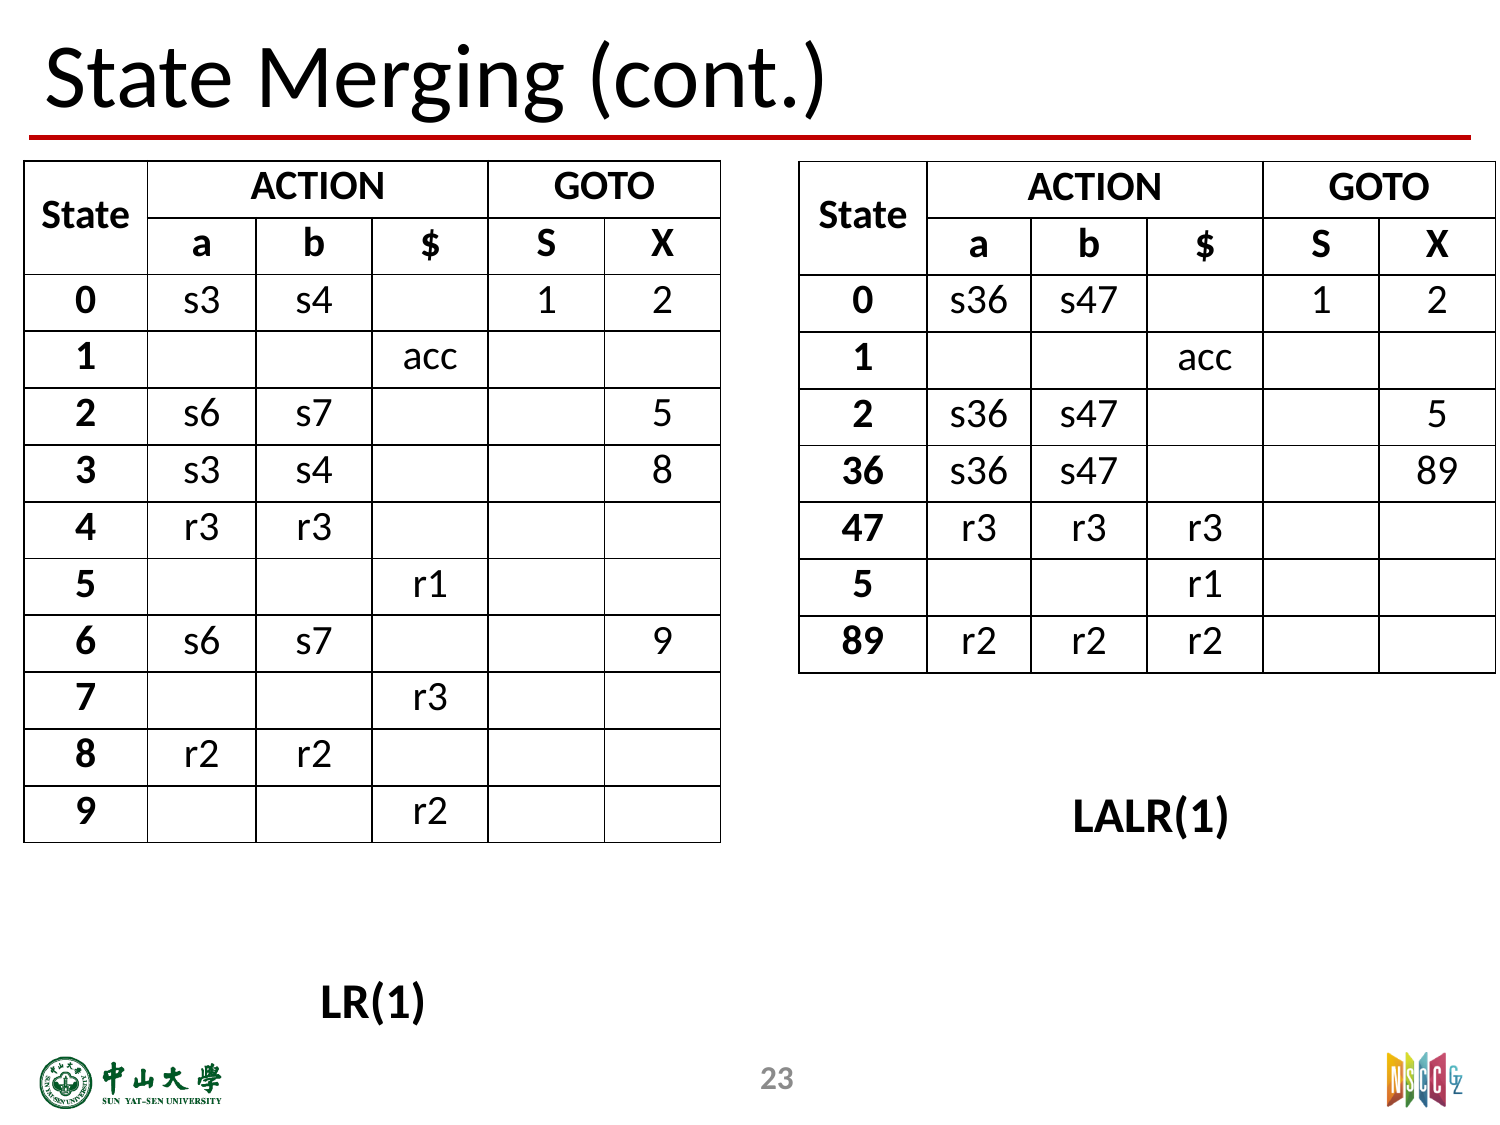

# State Merging (cont.)
| State | ACTION |  |  | GOTO |  |
| --- | --- | --- | --- | --- | --- |
|  | a | b | $ | S | X |
| 0 | s3 | s4 |  | 1 | 2 |
| 1 |  |  | acc |  |  |
| 2 | s6 | s7 |  |  | 5 |
| 3 | s3 | s4 |  |  | 8 |
| 4 | r3 | r3 |  |  |  |
| 5 |  |  | r1 |  |  |
| 6 | s6 | s7 |  |  | 9 |
| 7 |  |  | r3 |  |  |
| 8 | r2 | r2 |  |  |  |
| 9 |  |  | r2 |  |  |
| State | ACTION |  |  | GOTO |  |
| --- | --- | --- | --- | --- | --- |
|  | a | b | $ | S | X |
| 0 | s36 | s47 |  | 1 | 2 |
| 1 |  |  | acc |  |  |
| 2 | s36 | s47 |  |  | 5 |
| 36 | s36 | s47 |  |  | 89 |
| 47 | r3 | r3 | r3 |  |  |
| 5 |  |  | r1 |  |  |
| 89 | r2 | r2 | r2 |  |  |
LALR(1)
LR(1)
23